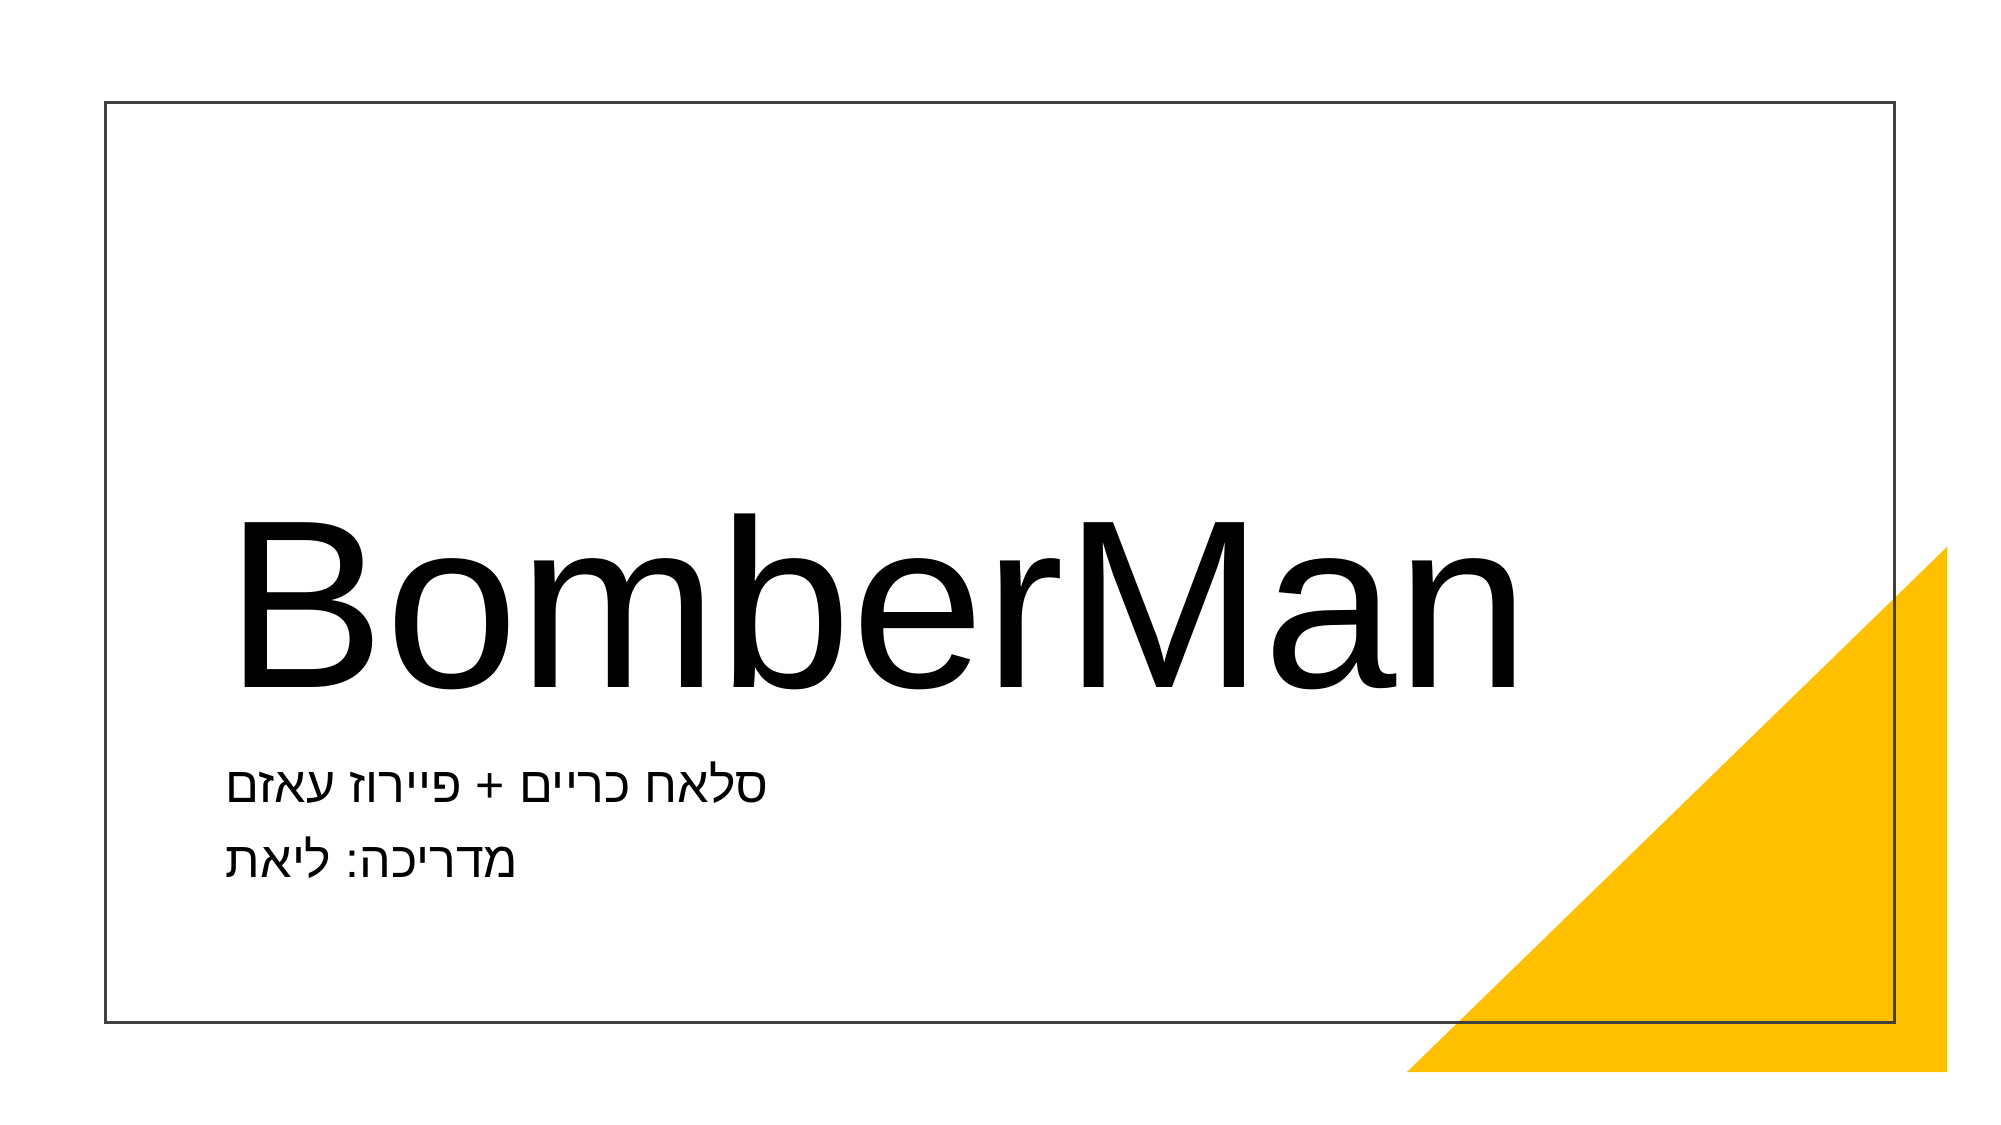

# BomberMan

סלאח כריים + פיירוז עאזם
מדריכה: ליאת